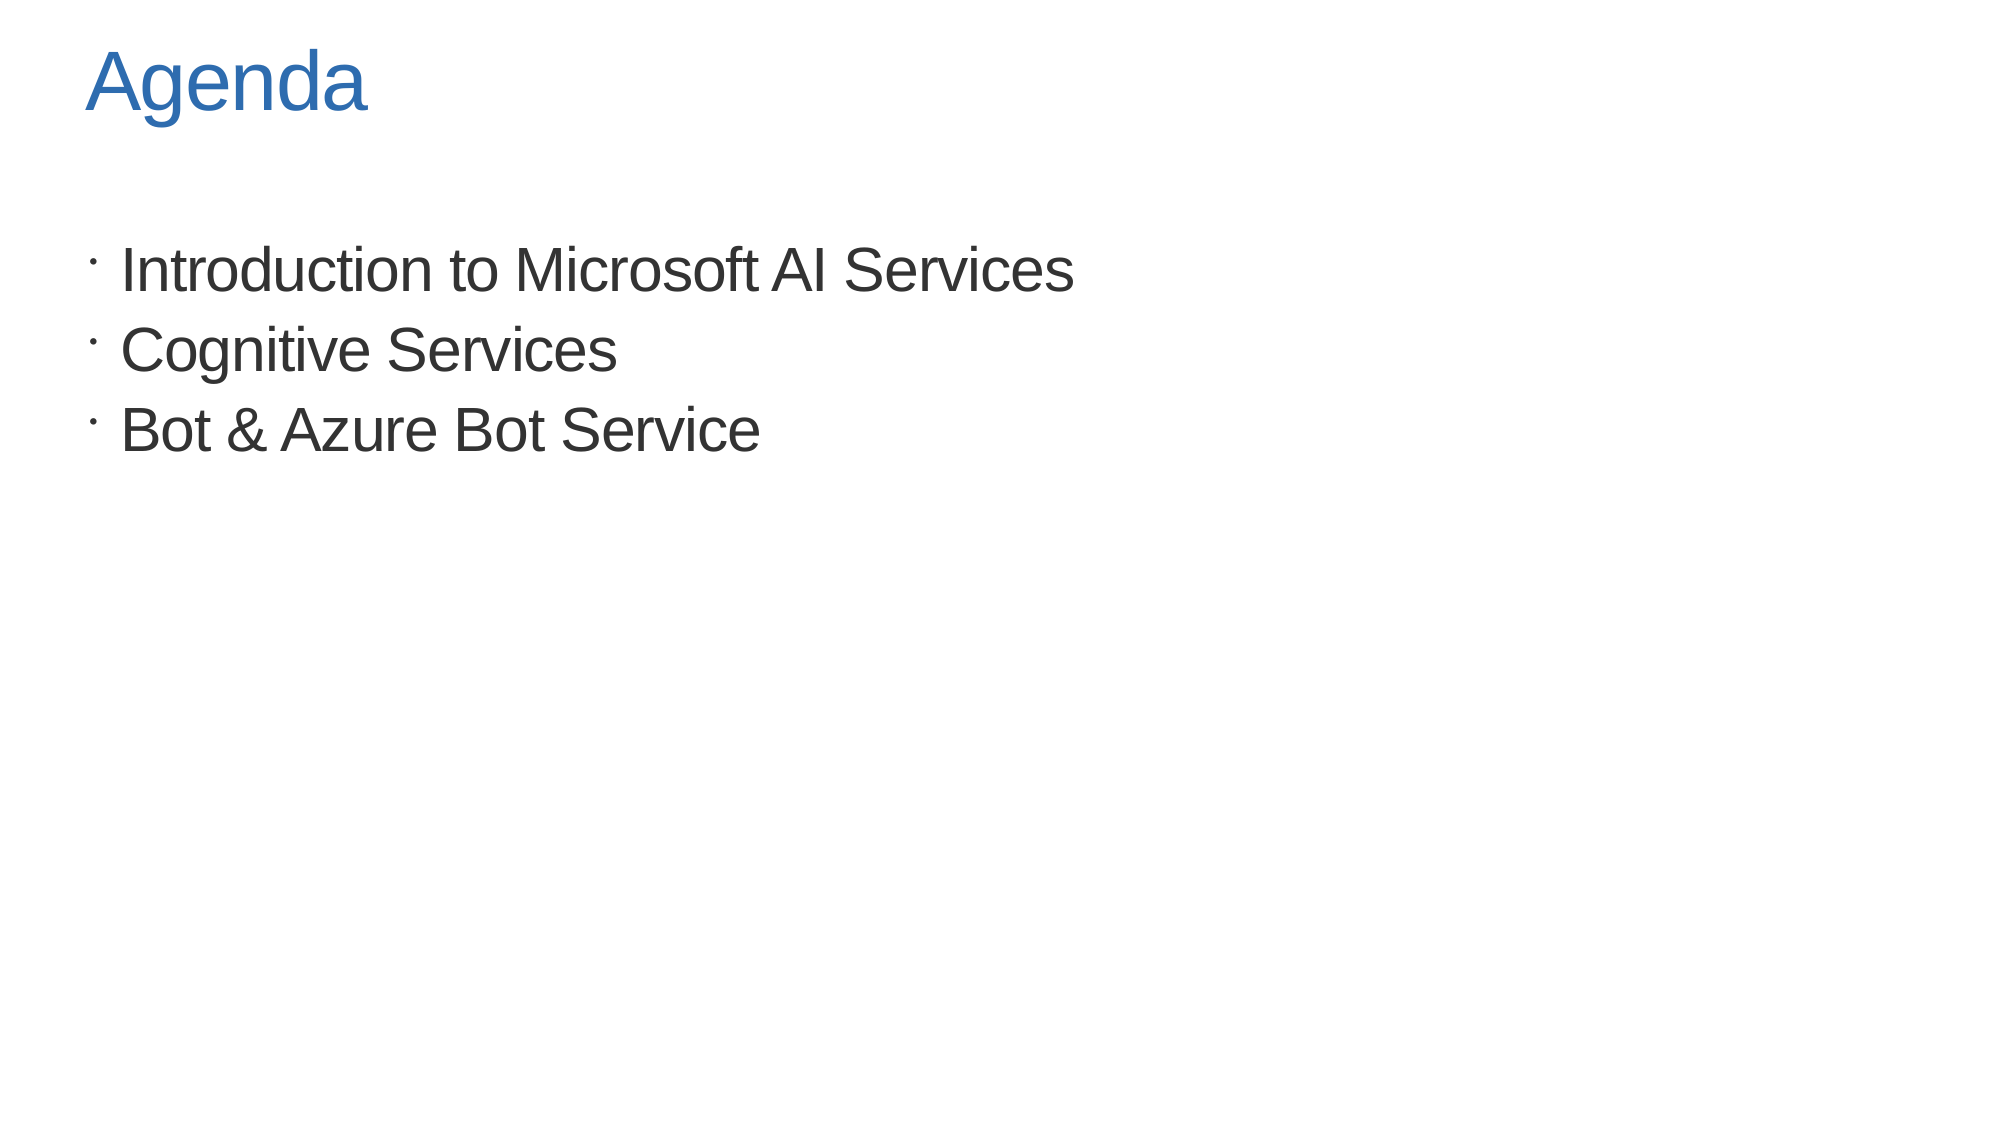

# Agenda
Introduction to Microsoft AI Services
Cognitive Services
Bot & Azure Bot Service